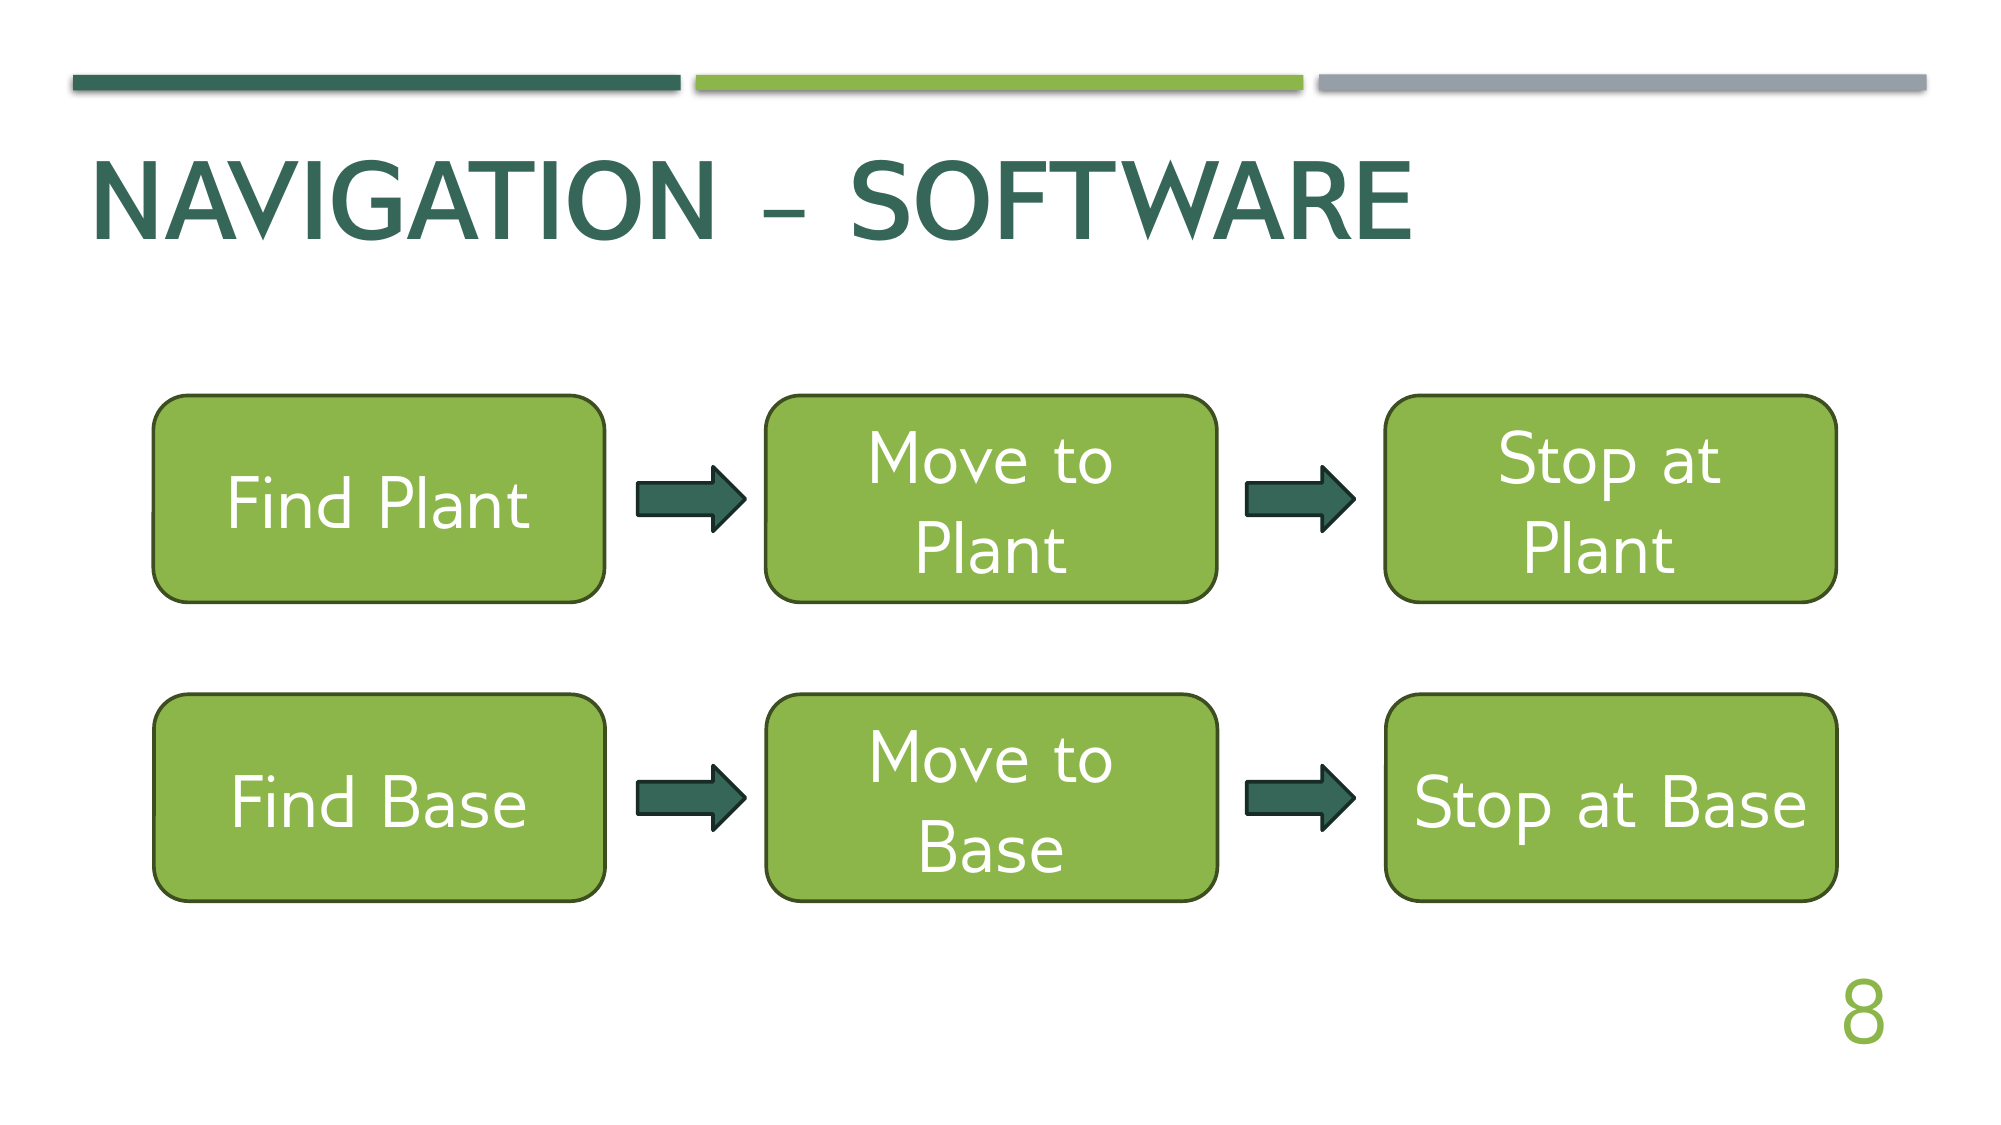

NAVIGATION – SOFTWARE
Find Plant
Move to Plant
Stop at Plant

Find Base
Move to Base
Stop at Base

8